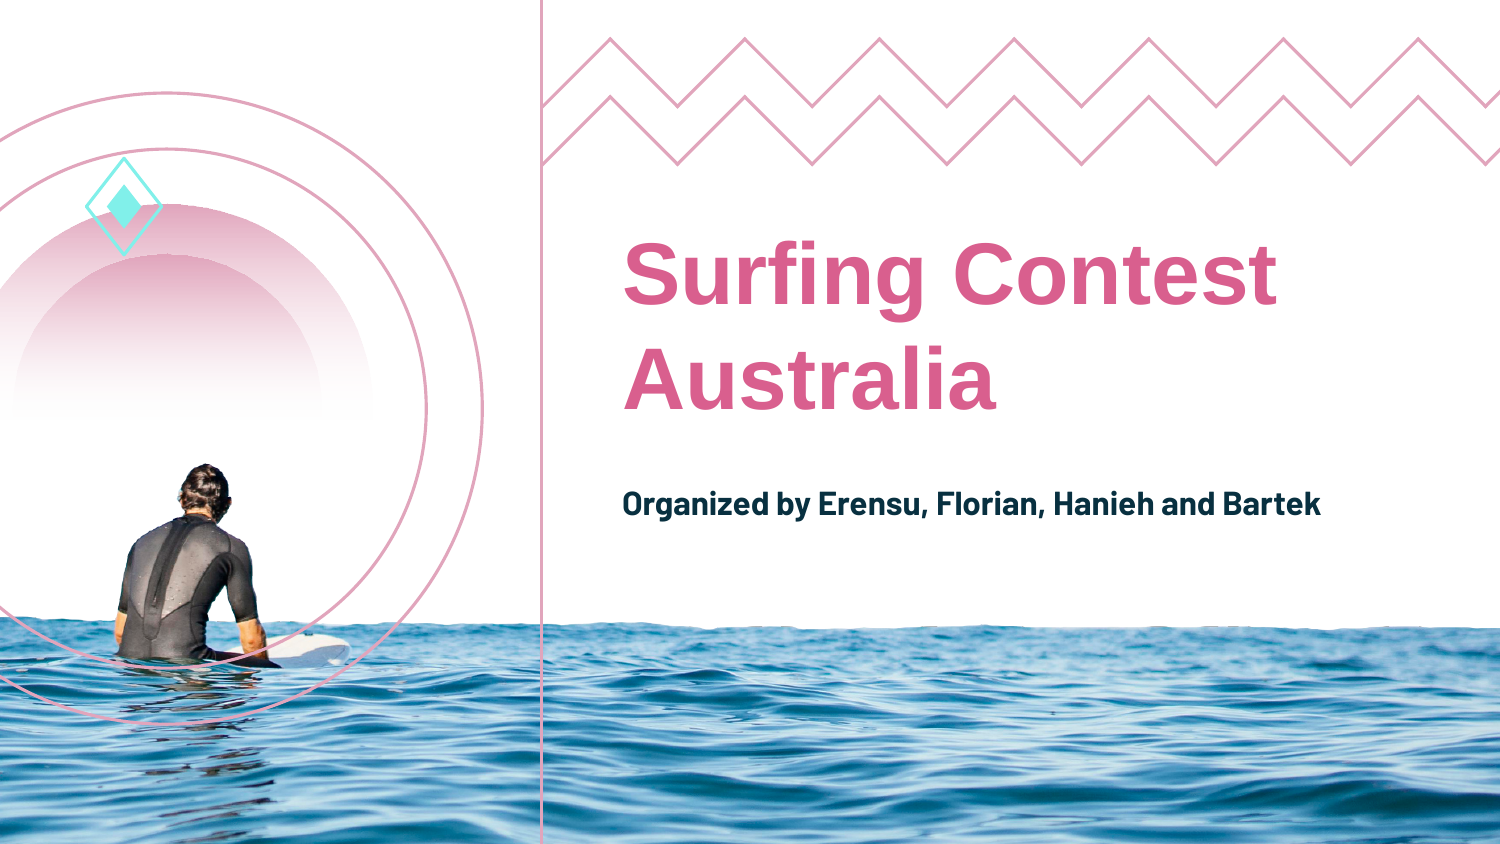

# Surfing Contest
Australia
Organized by Erensu, Florian, Hanieh and Bartek